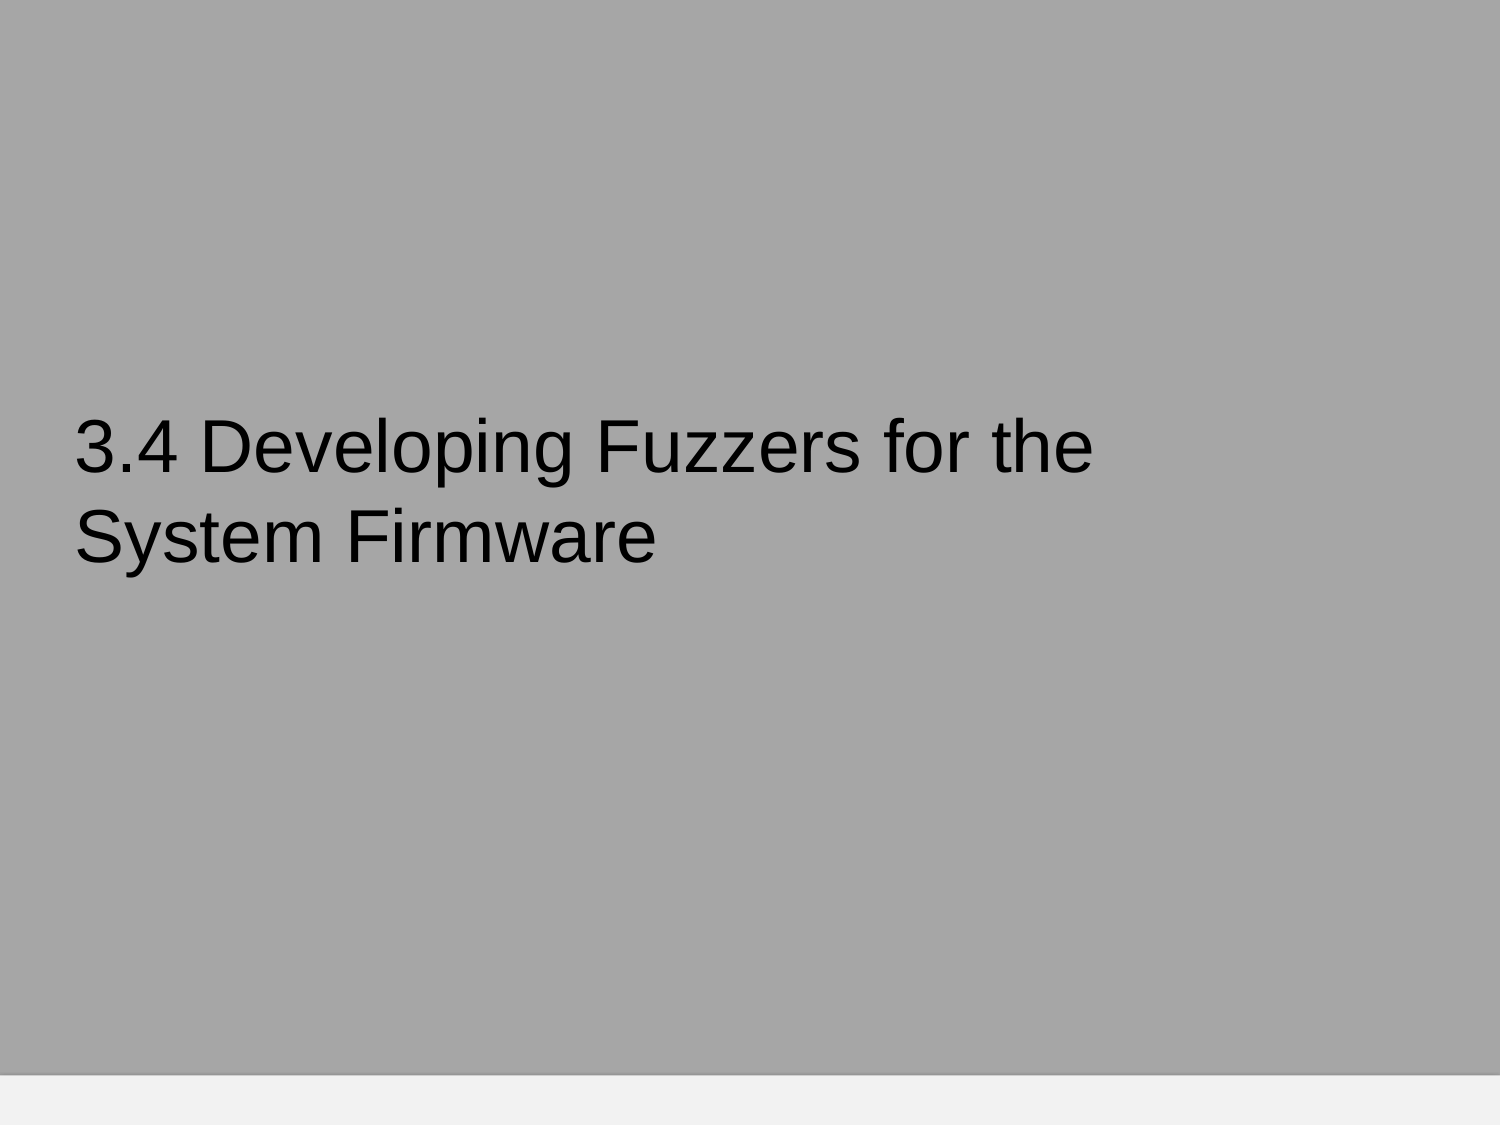

# 3.4 Developing Fuzzers for the System Firmware